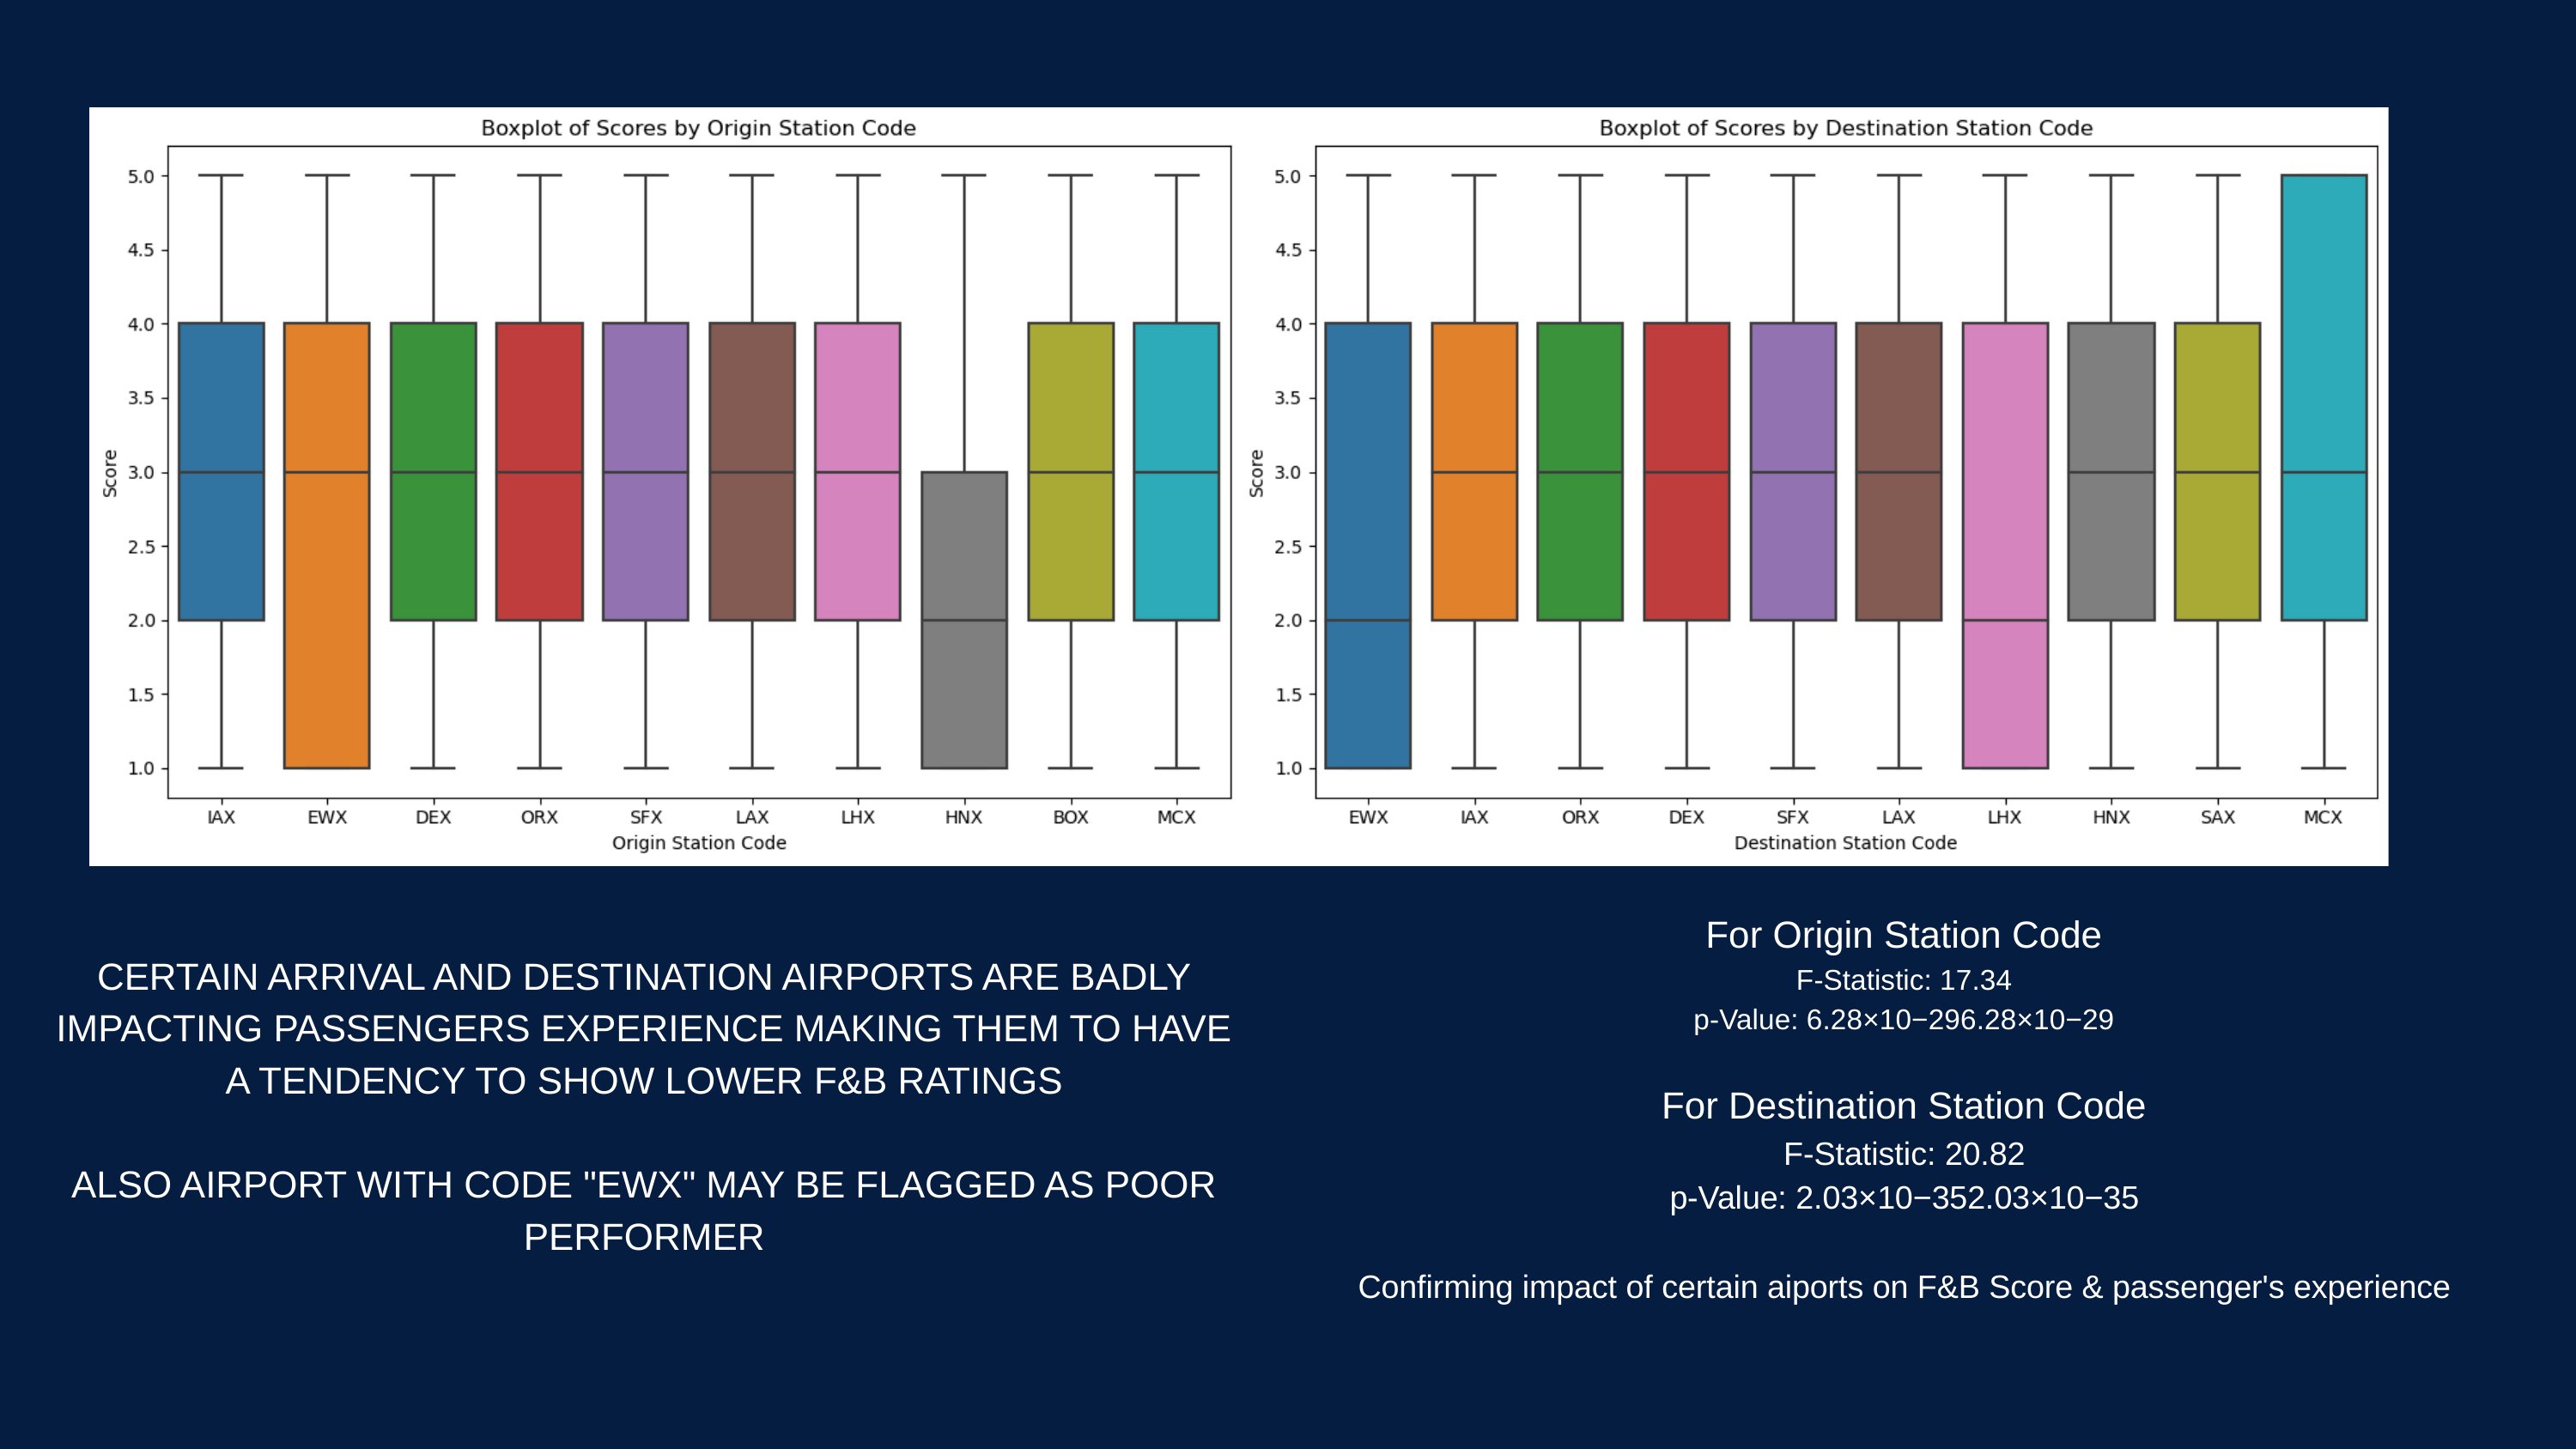

For Origin Station Code
F-Statistic: 17.34
p-Value: 6.28×10−296.28×10−29

For Destination Station Code
F-Statistic: 20.82
p-Value: 2.03×10−352.03×10−35

Confirming impact of certain aiports on F&B Score & passenger's experience

CERTAIN ARRIVAL AND DESTINATION AIRPORTS ARE BADLY IMPACTING PASSENGERS EXPERIENCE MAKING THEM TO HAVE A TENDENCY TO SHOW LOWER F&B RATINGS

ALSO AIRPORT WITH CODE "EWX" MAY BE FLAGGED AS POOR PERFORMER